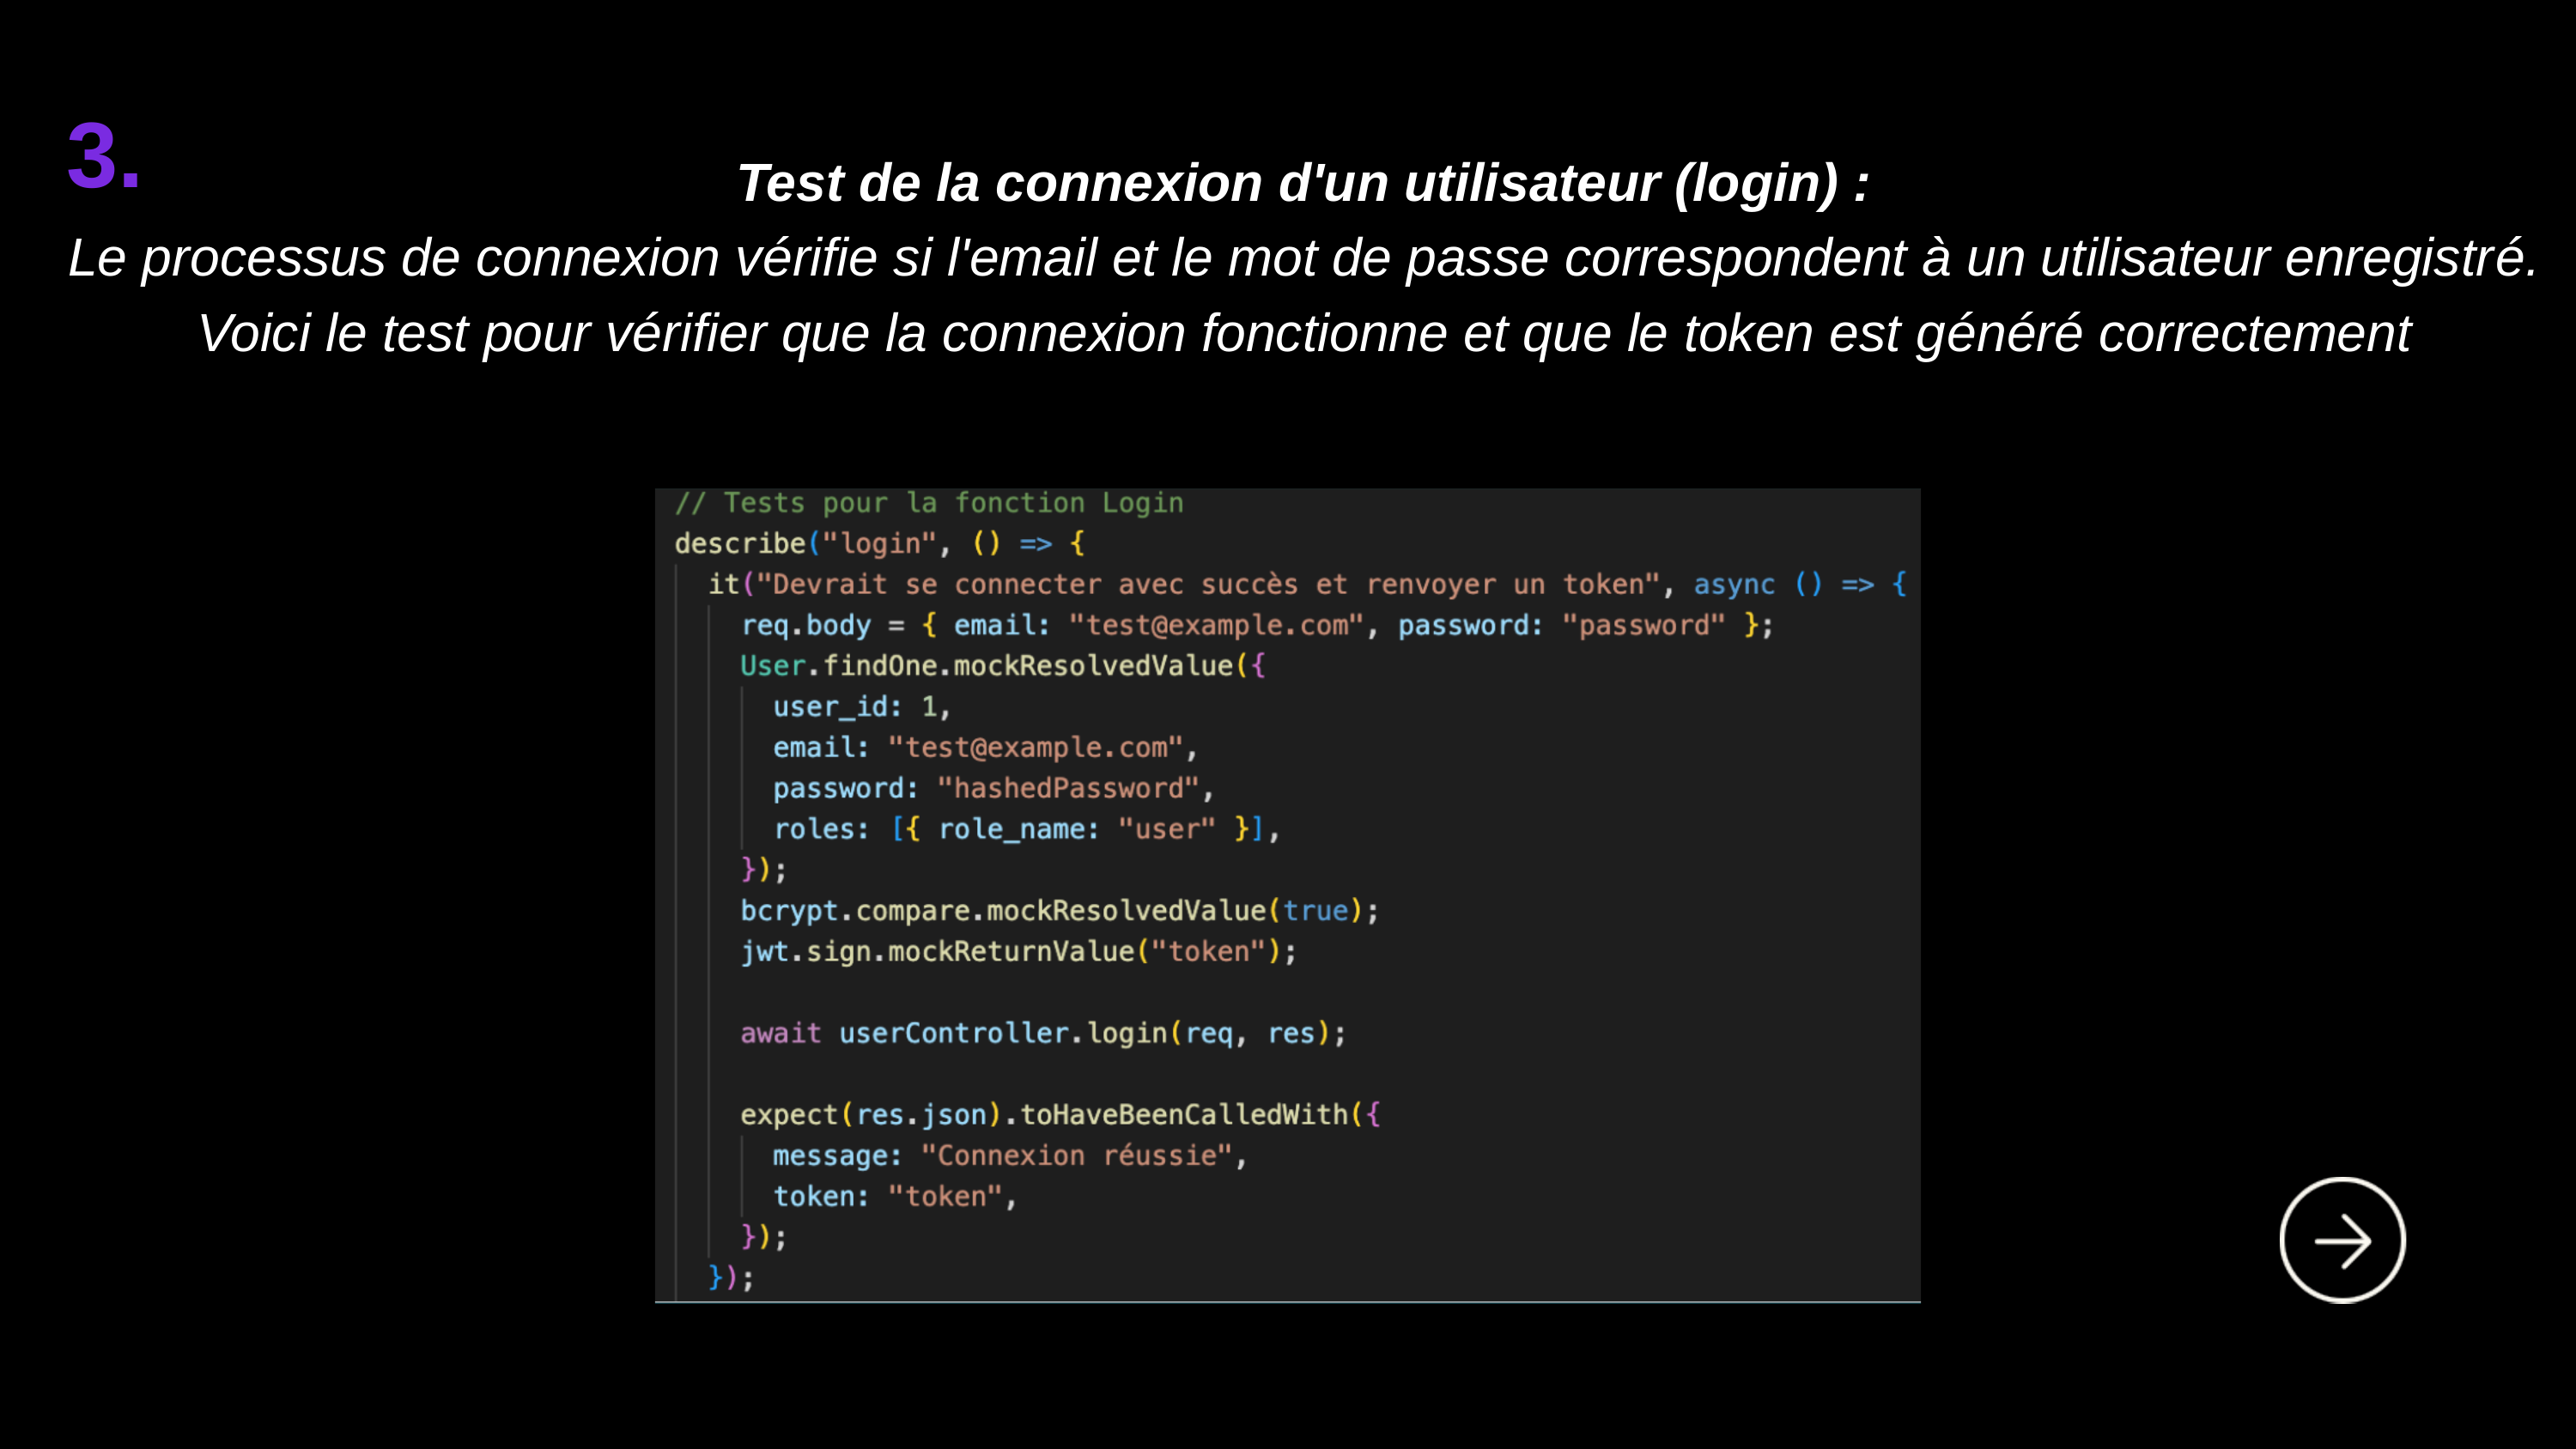

3.
Test de la connexion d'un utilisateur (login) :
Le processus de connexion vérifie si l'email et le mot de passe correspondent à un utilisateur enregistré.
Voici le test pour vérifier que la connexion fonctionne et que le token est généré correctement